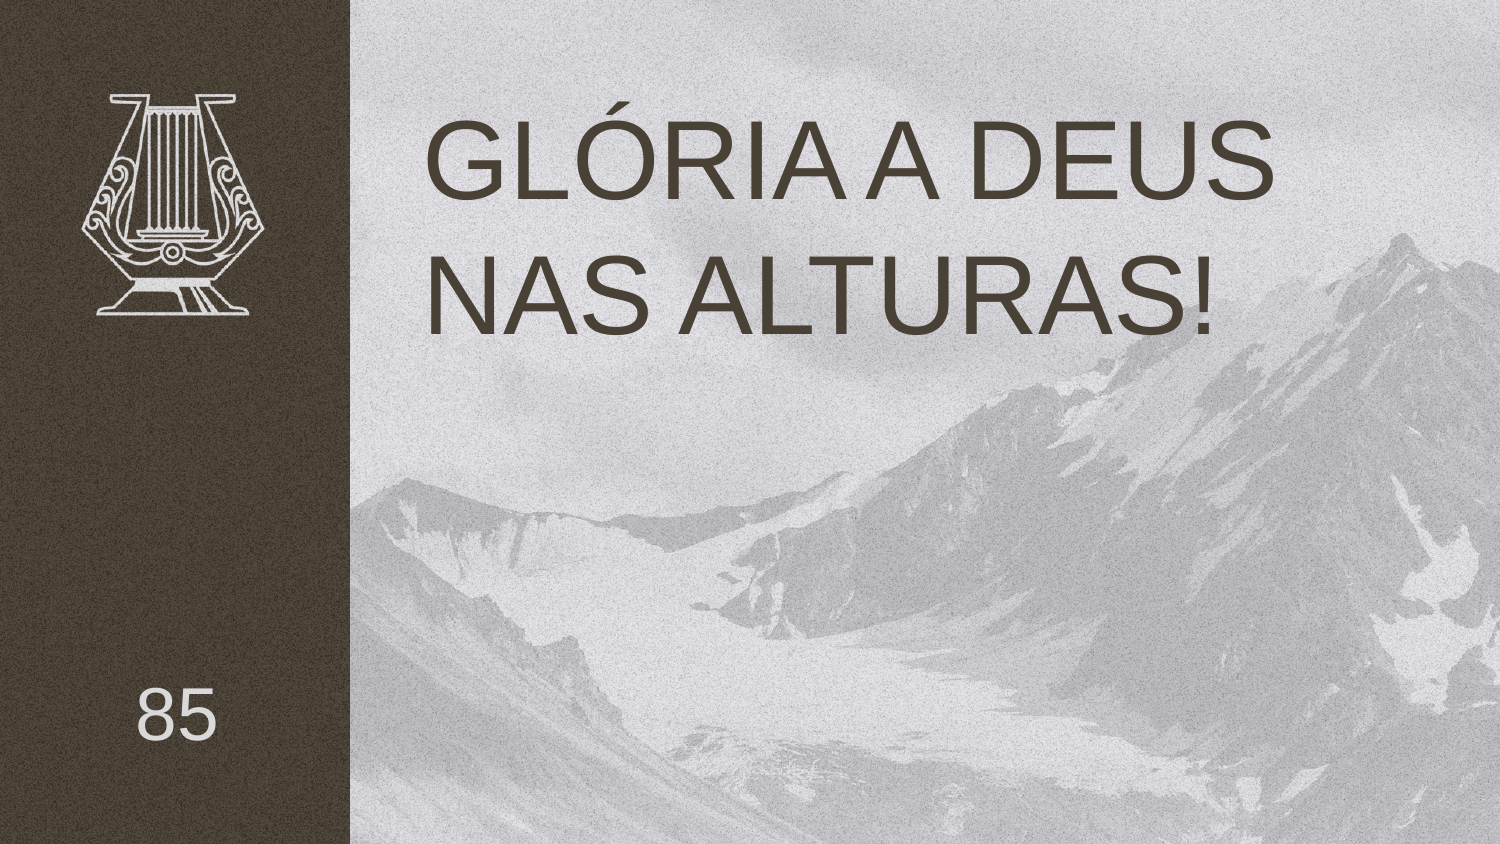

# GLÓRIA A DEUS NAS ALTURAS!
85